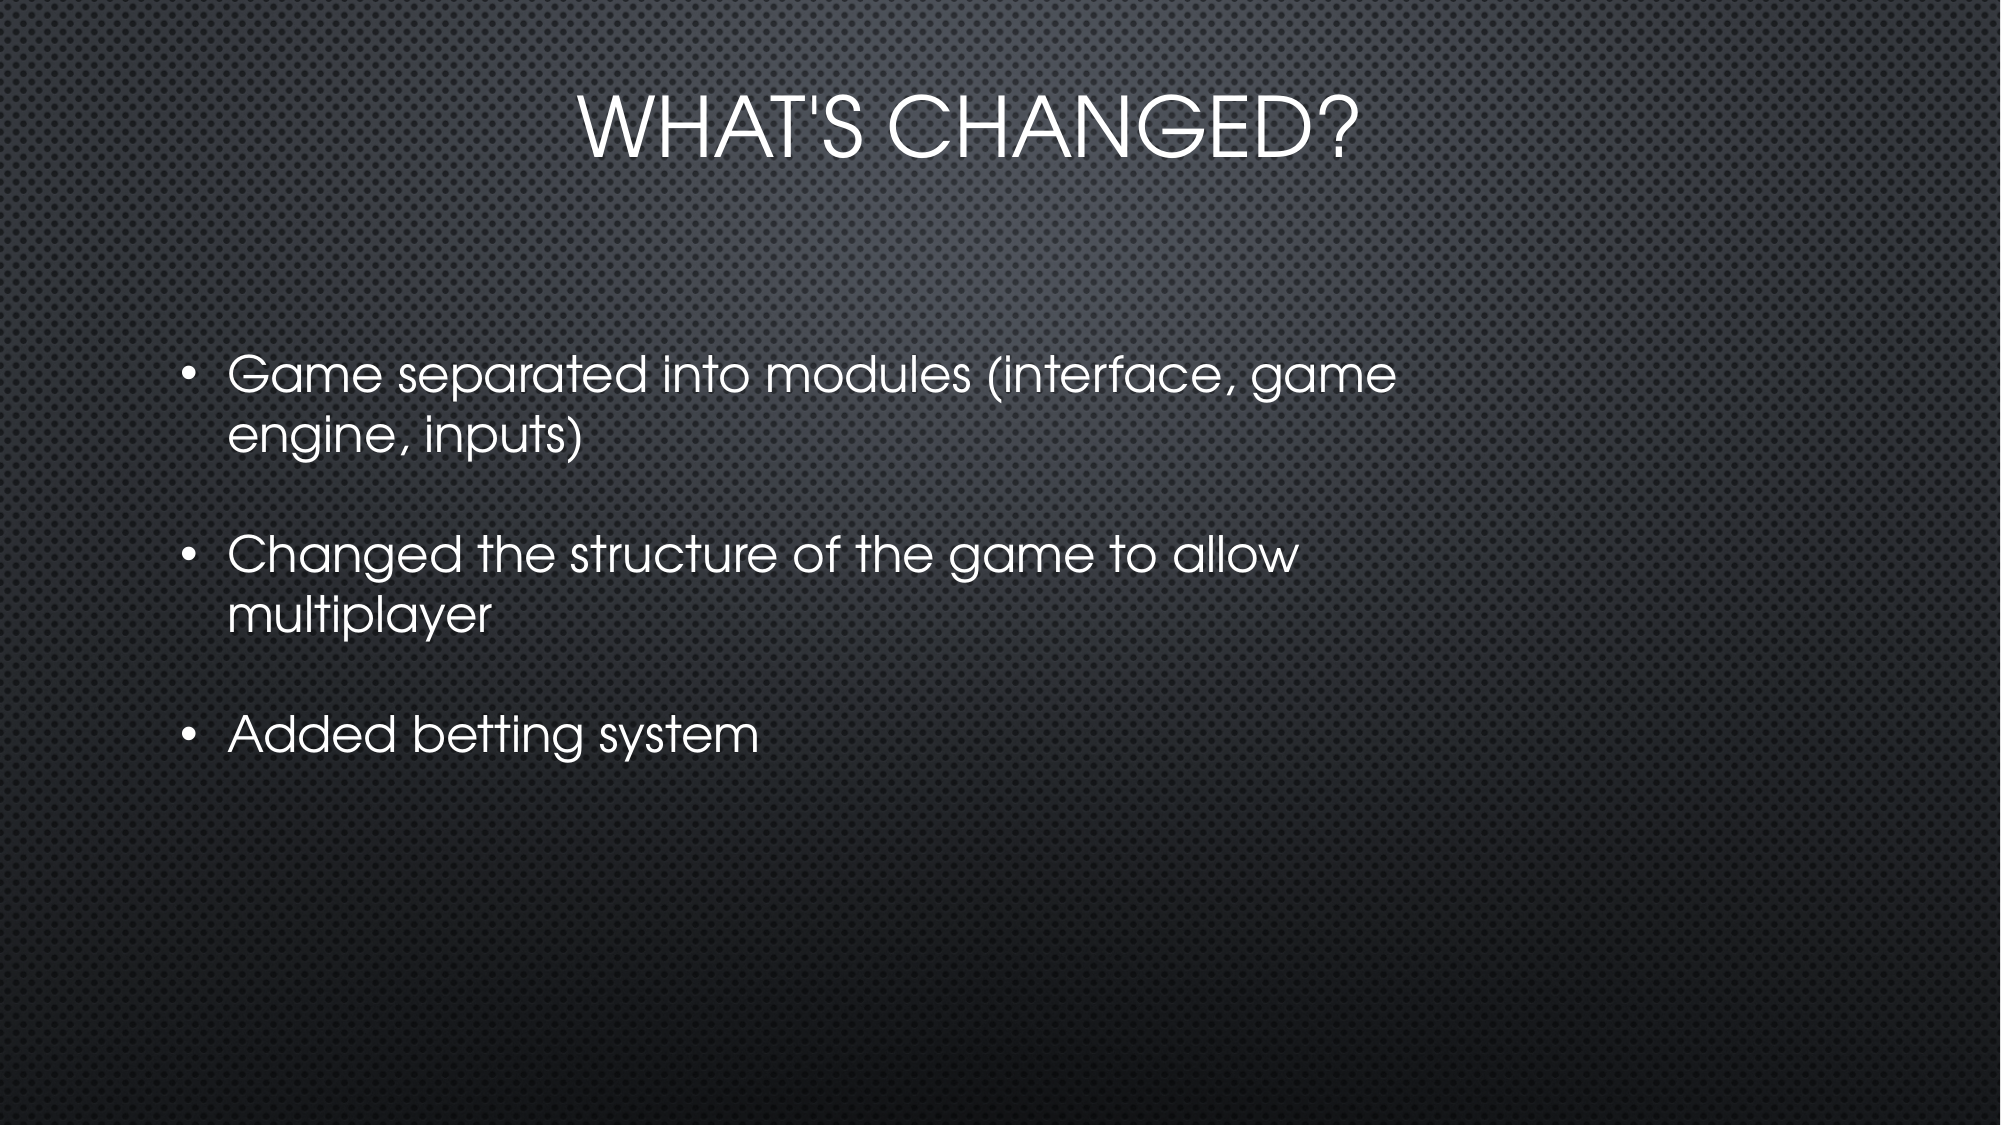

What's changed?
Game separated into modules (interface, game engine, inputs)

Changed the structure of the game to allow multiplayer

Added betting system